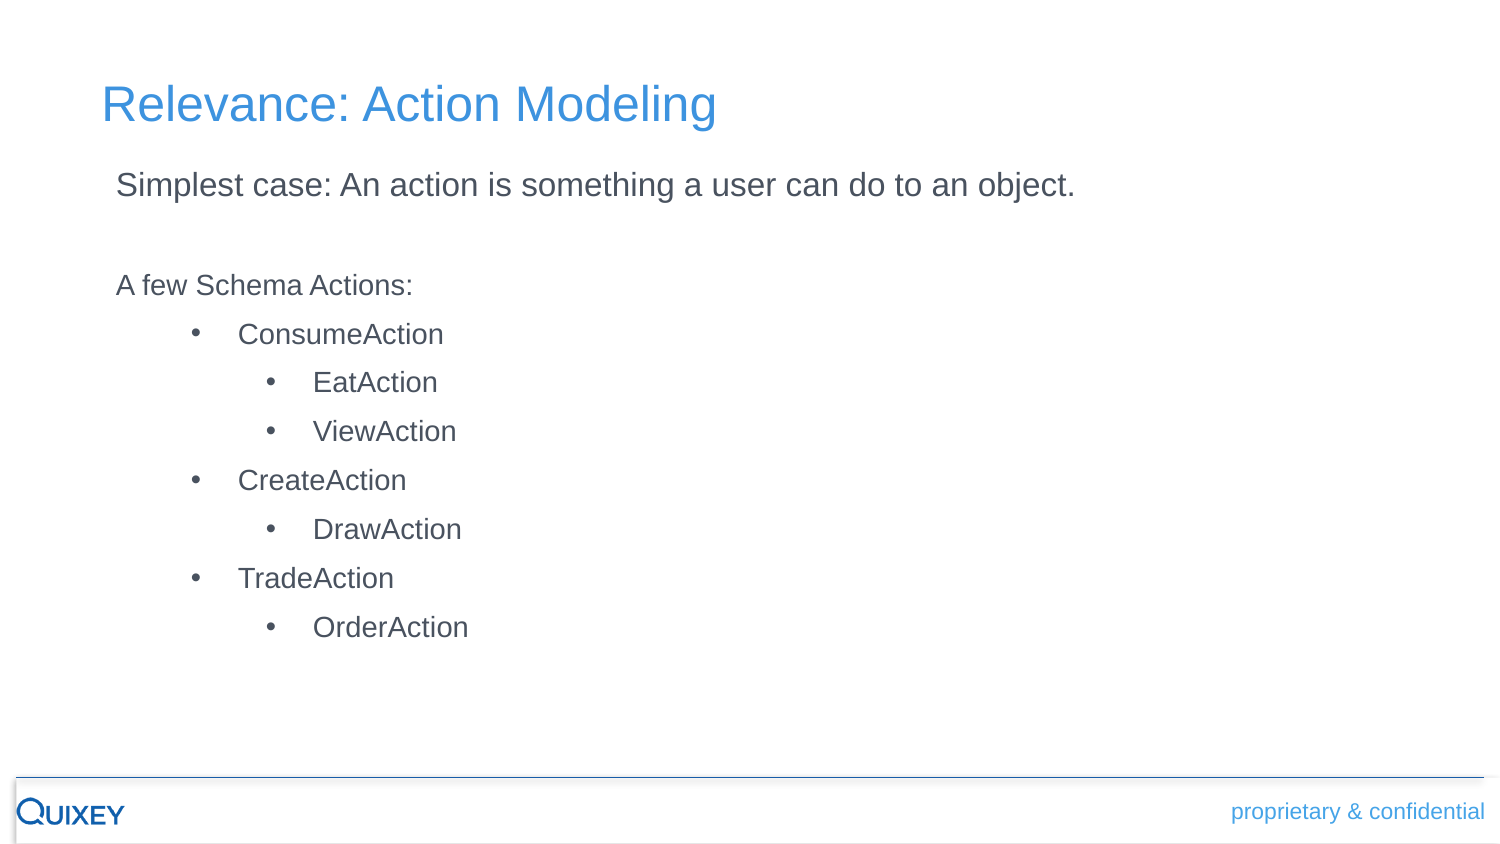

Relevance: Action Modeling
Simplest case: An action is something a user can do to an object.

A few Schema Actions:
ConsumeAction
EatAction
ViewAction
CreateAction
DrawAction
TradeAction
OrderAction